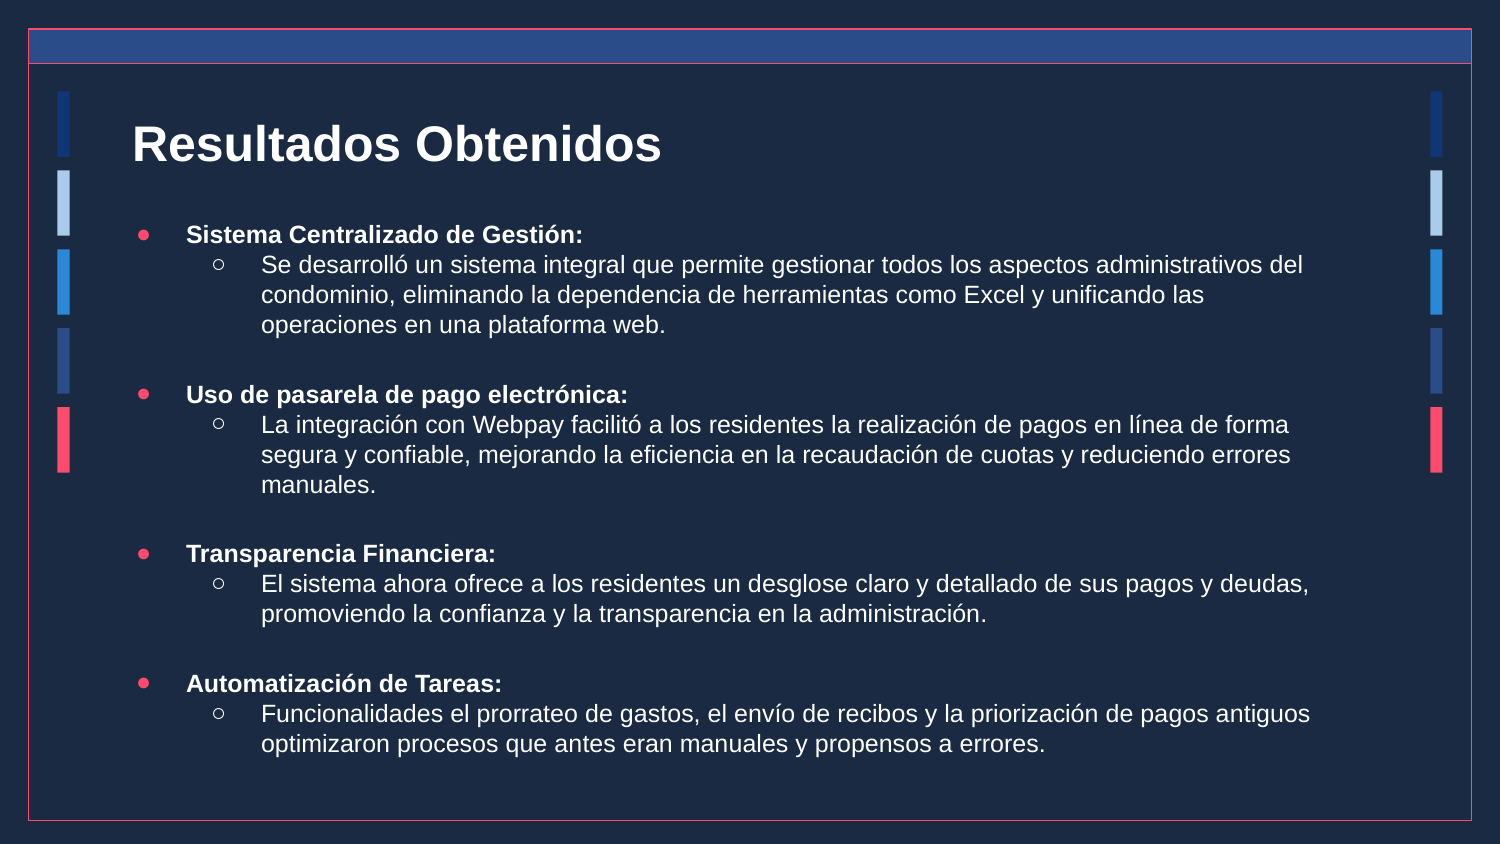

# Resultados Obtenidos
Sistema Centralizado de Gestión:
Se desarrolló un sistema integral que permite gestionar todos los aspectos administrativos del condominio, eliminando la dependencia de herramientas como Excel y unificando las operaciones en una plataforma web.

Uso de pasarela de pago electrónica:
La integración con Webpay facilitó a los residentes la realización de pagos en línea de forma segura y confiable, mejorando la eficiencia en la recaudación de cuotas y reduciendo errores manuales.

Transparencia Financiera:
El sistema ahora ofrece a los residentes un desglose claro y detallado de sus pagos y deudas, promoviendo la confianza y la transparencia en la administración.

Automatización de Tareas:
Funcionalidades el prorrateo de gastos, el envío de recibos y la priorización de pagos antiguos optimizaron procesos que antes eran manuales y propensos a errores.